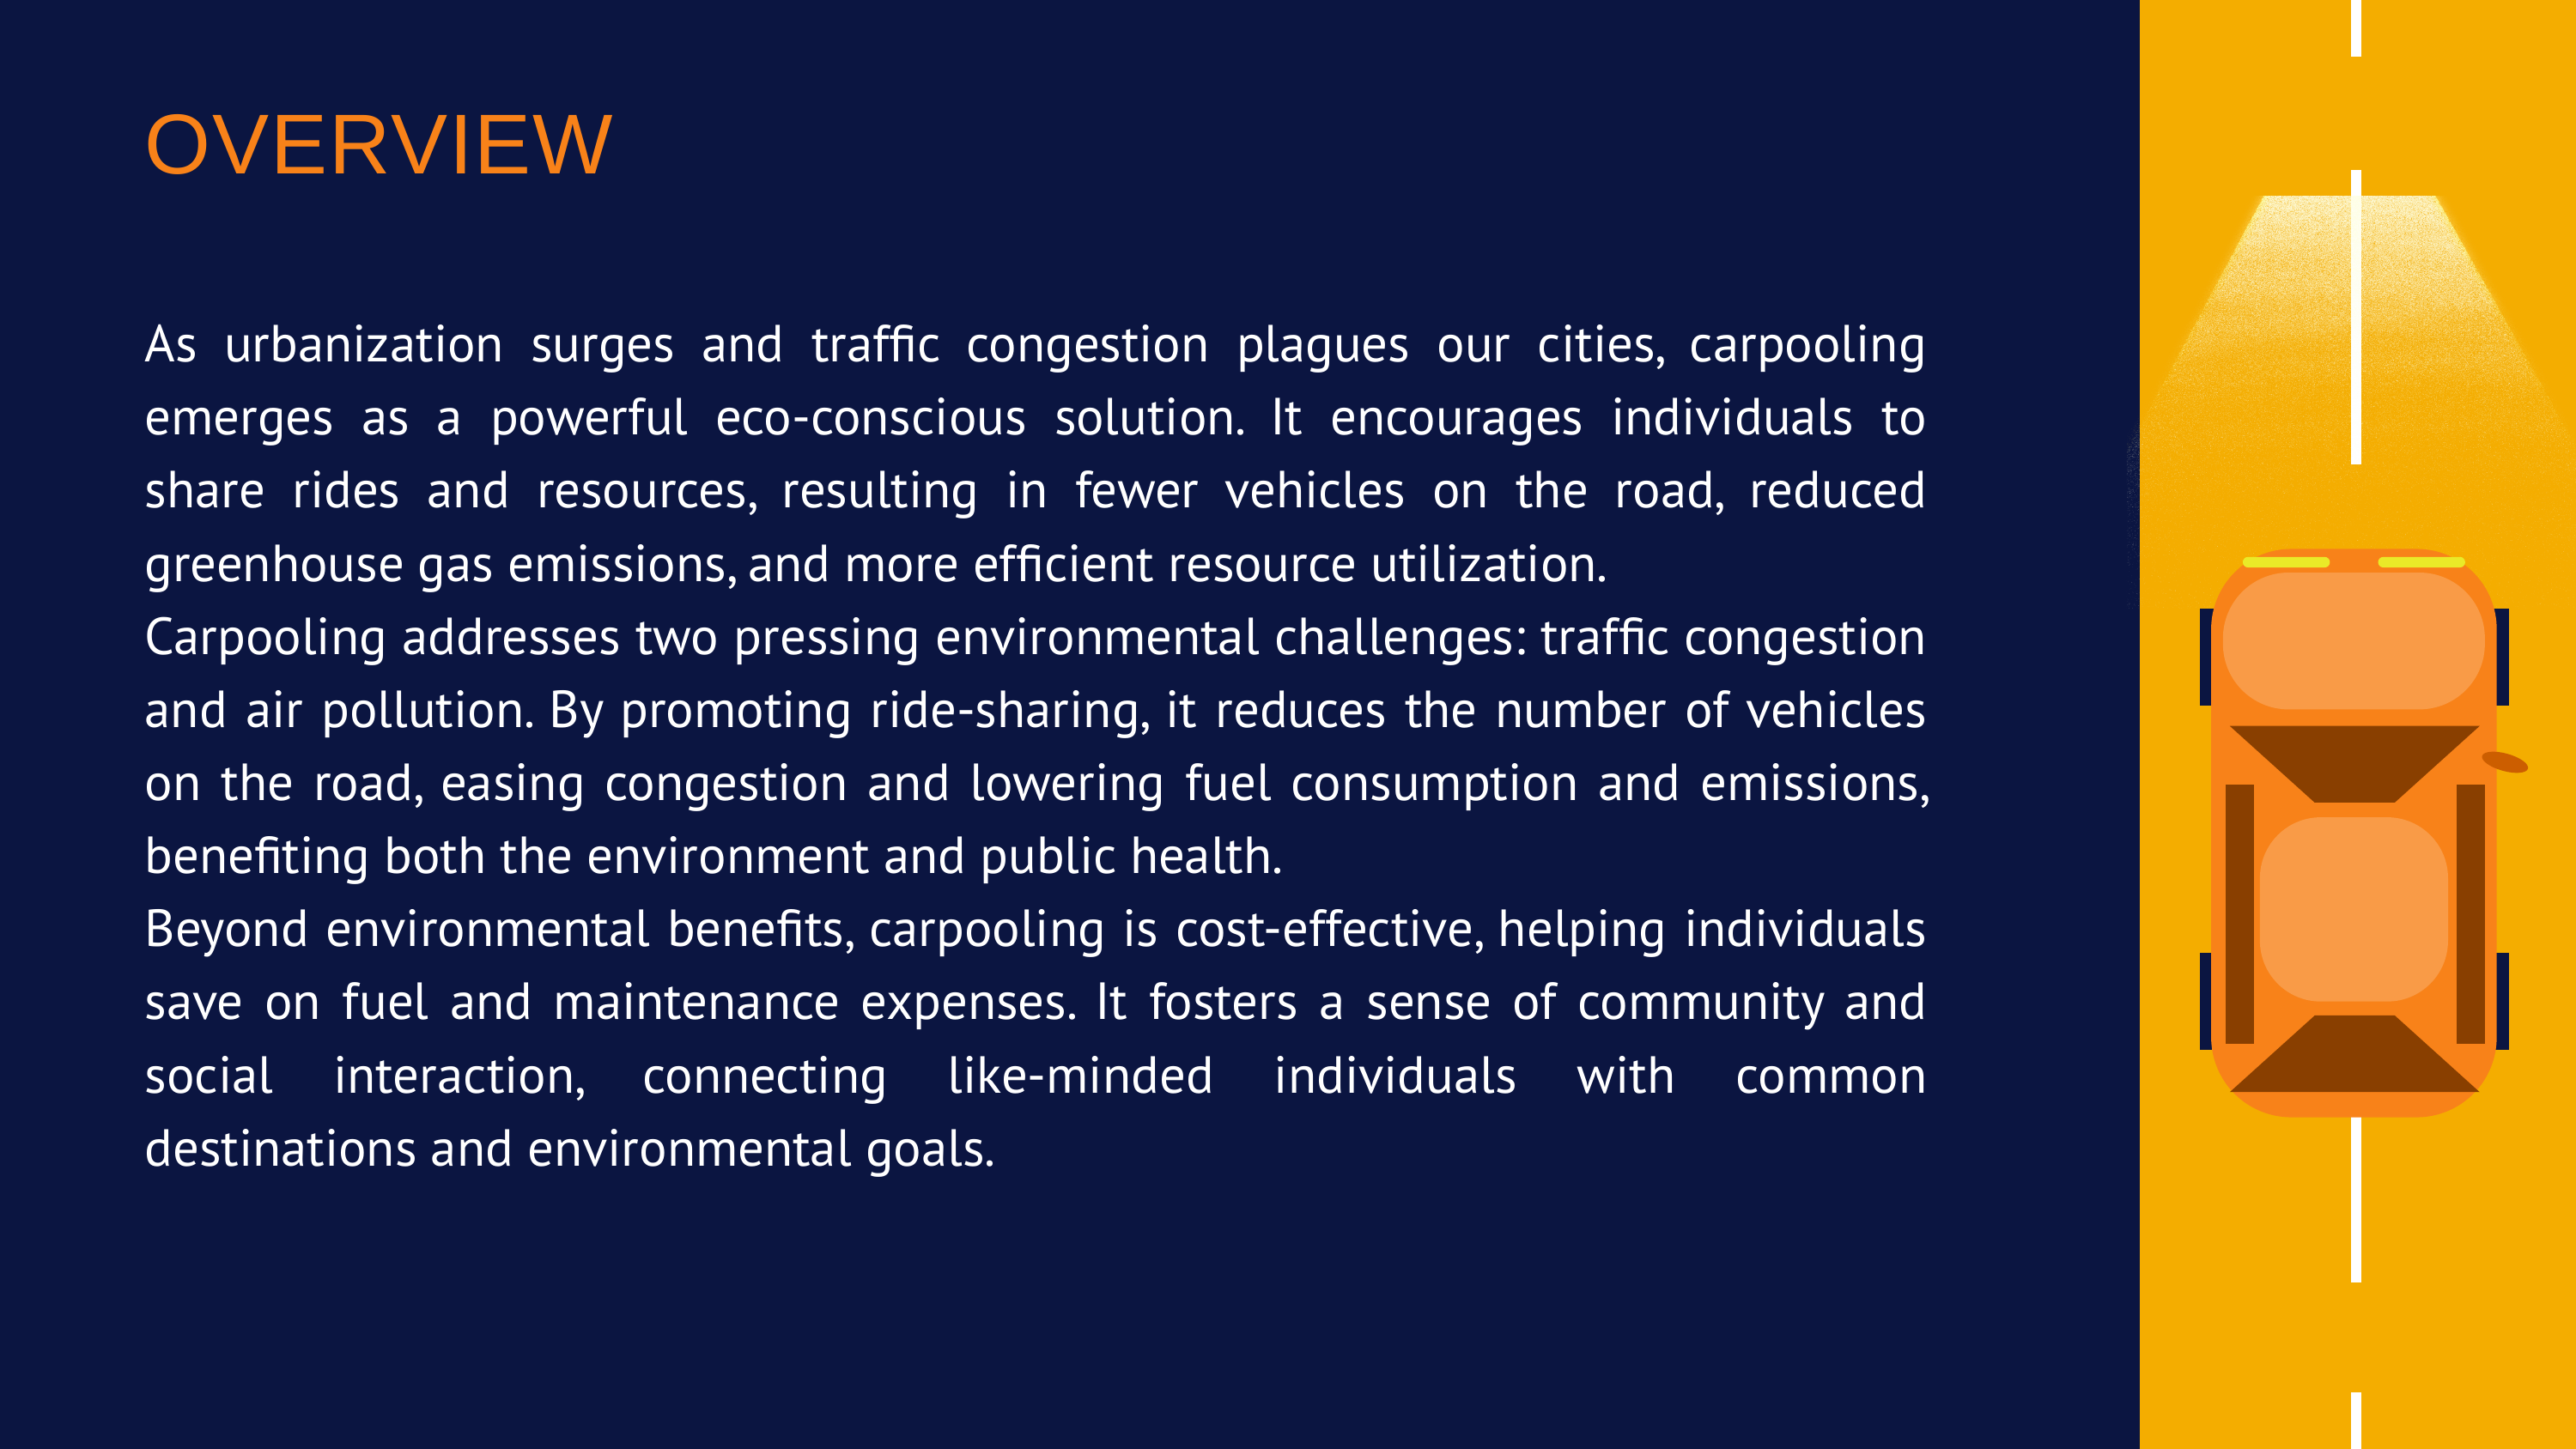

OVERVIEW

As urbanization surges and traffic congestion plagues our cities, carpooling emerges as a powerful eco-conscious solution. It encourages individuals to share rides and resources, resulting in fewer vehicles on the road, reduced greenhouse gas emissions, and more efficient resource utilization.
Carpooling addresses two pressing environmental challenges: traffic congestion and air pollution. By promoting ride-sharing, it reduces the number of vehicles on the road, easing congestion and lowering fuel consumption and emissions, benefiting both the environment and public health.
Beyond environmental benefits, carpooling is cost-effective, helping individuals save on fuel and maintenance expenses. It fosters a sense of community and social interaction, connecting like-minded individuals with common destinations and environmental goals.